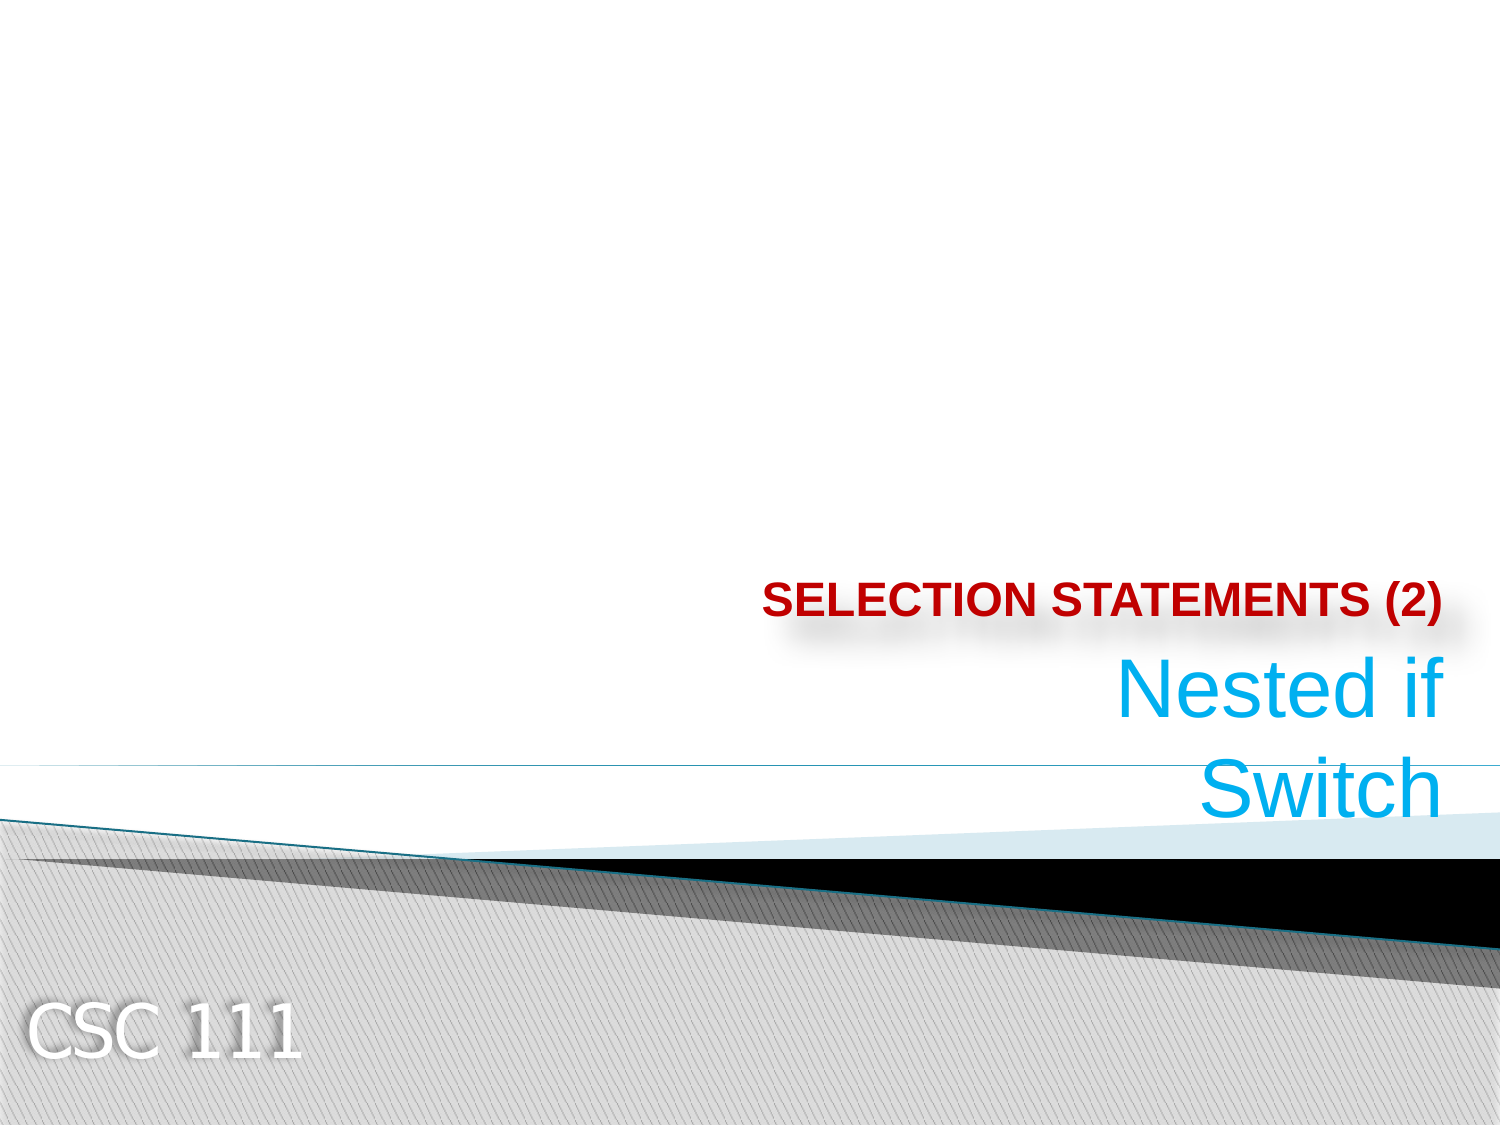

# SELECTION STATEMENTS (2)
Nested if
Switch
CSC 111